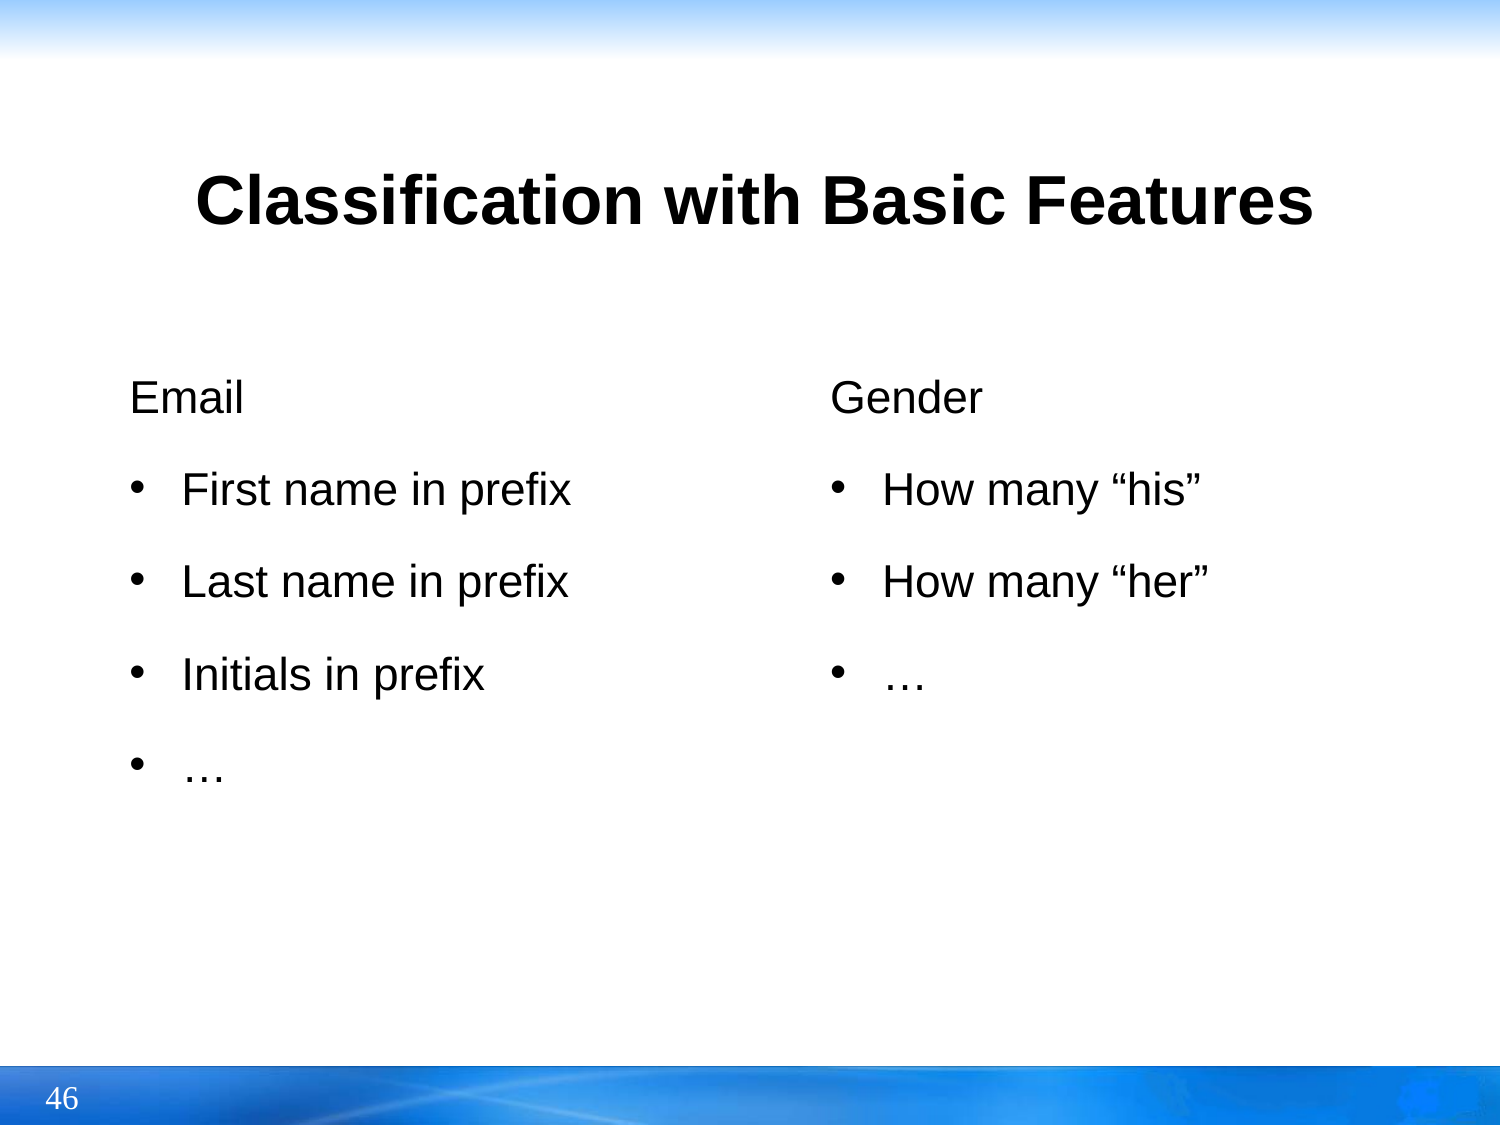

Classification with Basic Features
Email
First name in prefix
Last name in prefix
Initials in prefix
…
Gender
How many “his”
How many “her”
…